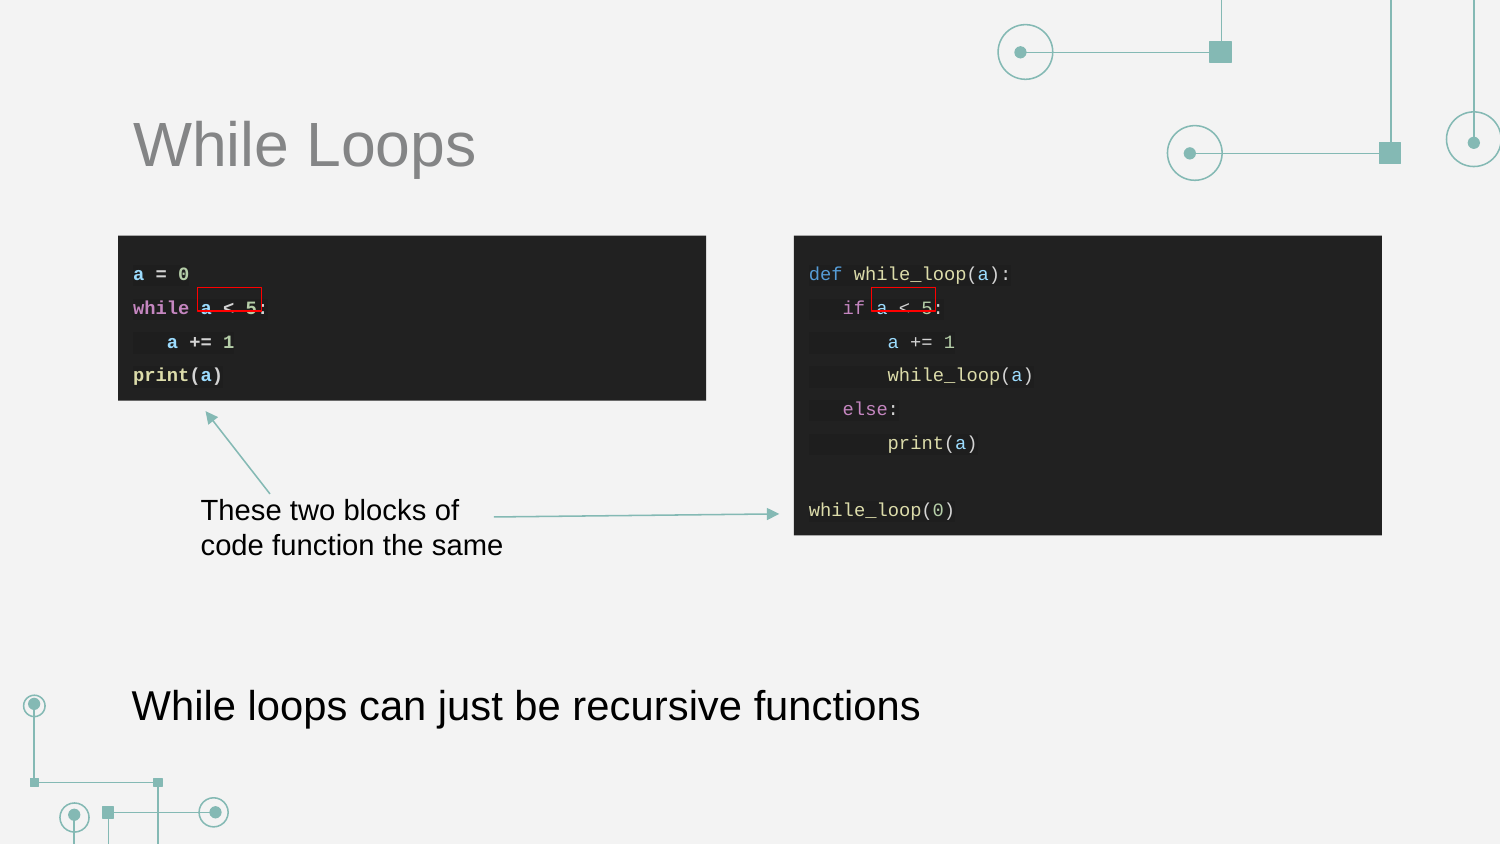

# While Loops
a = 0
while a < 5:
   a += 1
print(a)
def while_loop(a):
   if a < 5:
       a += 1
       while_loop(a)
   else:
       print(a)

while_loop(0)

These two blocks of code function the same
While loops can just be recursive functions